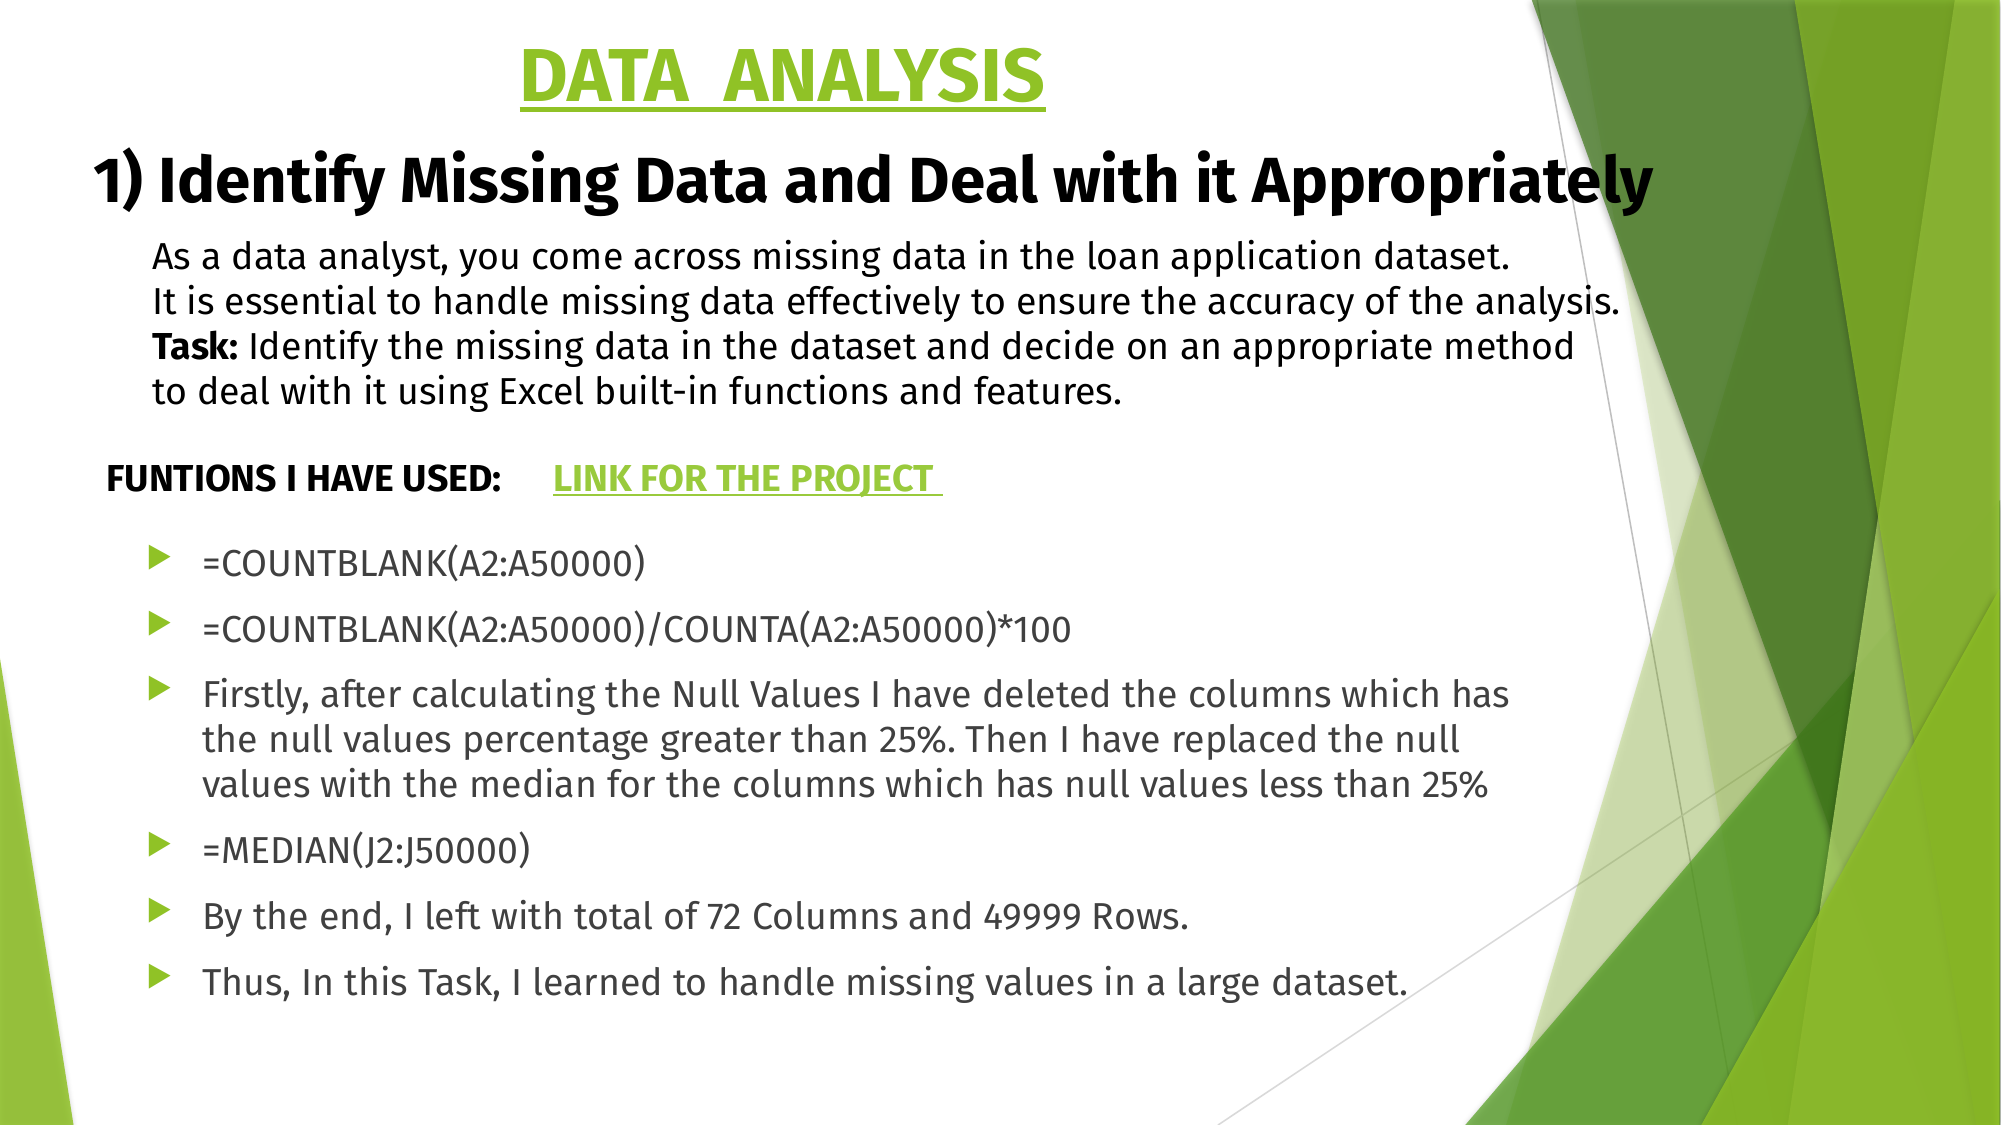

DATA  ANALYSIS
# 1) Identify Missing Data and Deal with it Appropriately
As a data analyst, you come across missing data in the loan application dataset.
It is essential to handle missing data effectively to ensure the accuracy of the analysis.
Task: Identify the missing data in the dataset and decide on an appropriate method
to deal with it using Excel built-in functions and features.
FUNTIONS I HAVE USED:
LINK FOR THE PROJECT
=COUNTBLANK(A2:A50000)
=COUNTBLANK(A2:A50000)/COUNTA(A2:A50000)*100
Firstly, after calculating the Null Values I have deleted the columns which has the null values percentage greater than 25%. Then I have replaced the null values with the median for the columns which has null values less than 25%
=MEDIAN(J2:J50000)
By the end, I left with total of 72 Columns and 49999 Rows.
Thus, In this Task, I learned to handle missing values in a large dataset.